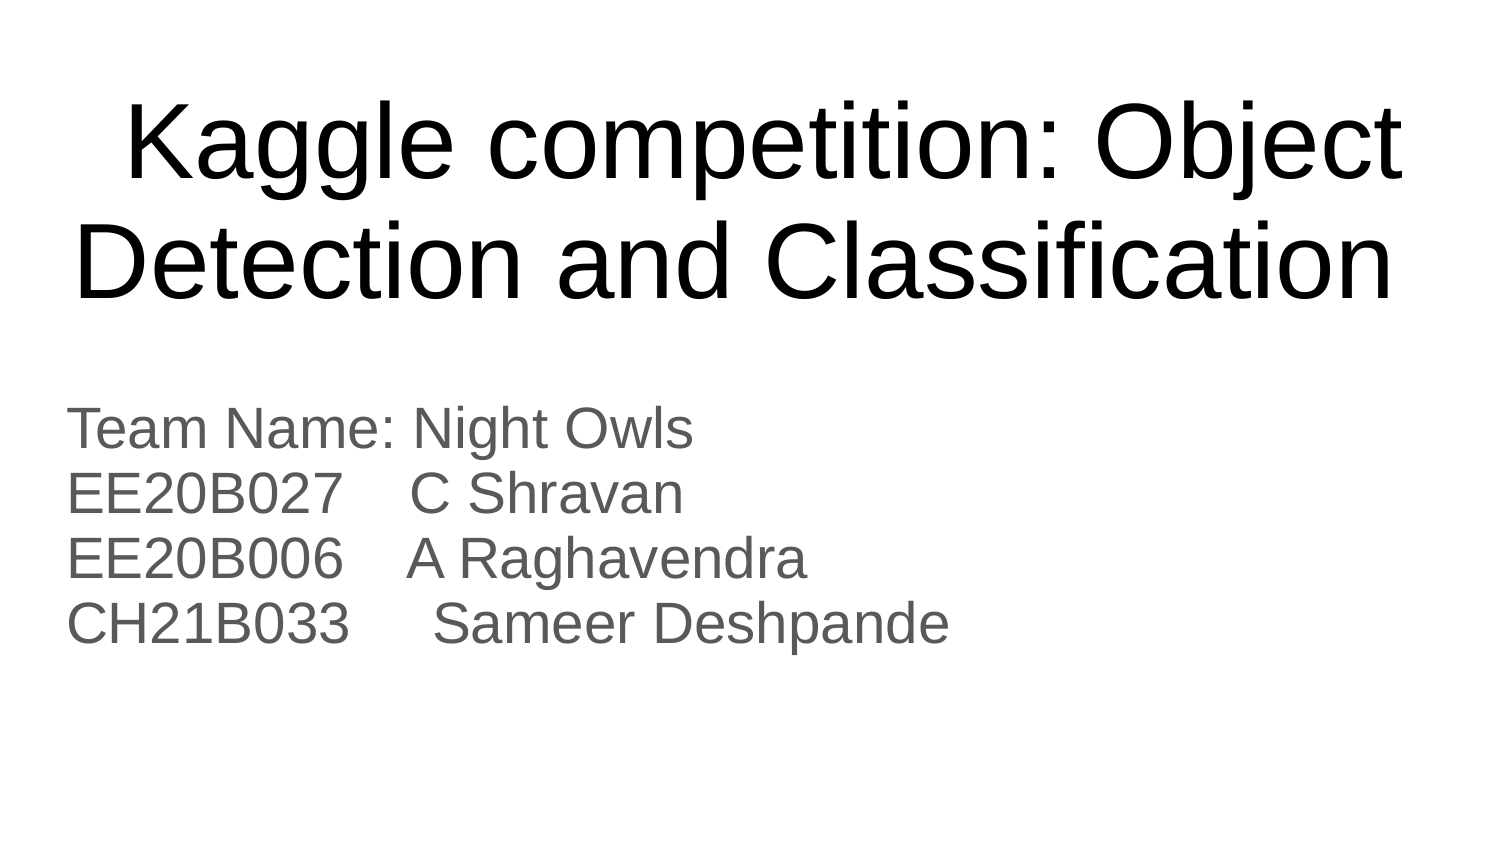

# Kaggle competition: Object Detection and Classification
Team Name: Night Owls
EE20B027    C Shravan
EE20B006    A Raghavendra
CH21B033     Sameer Deshpande